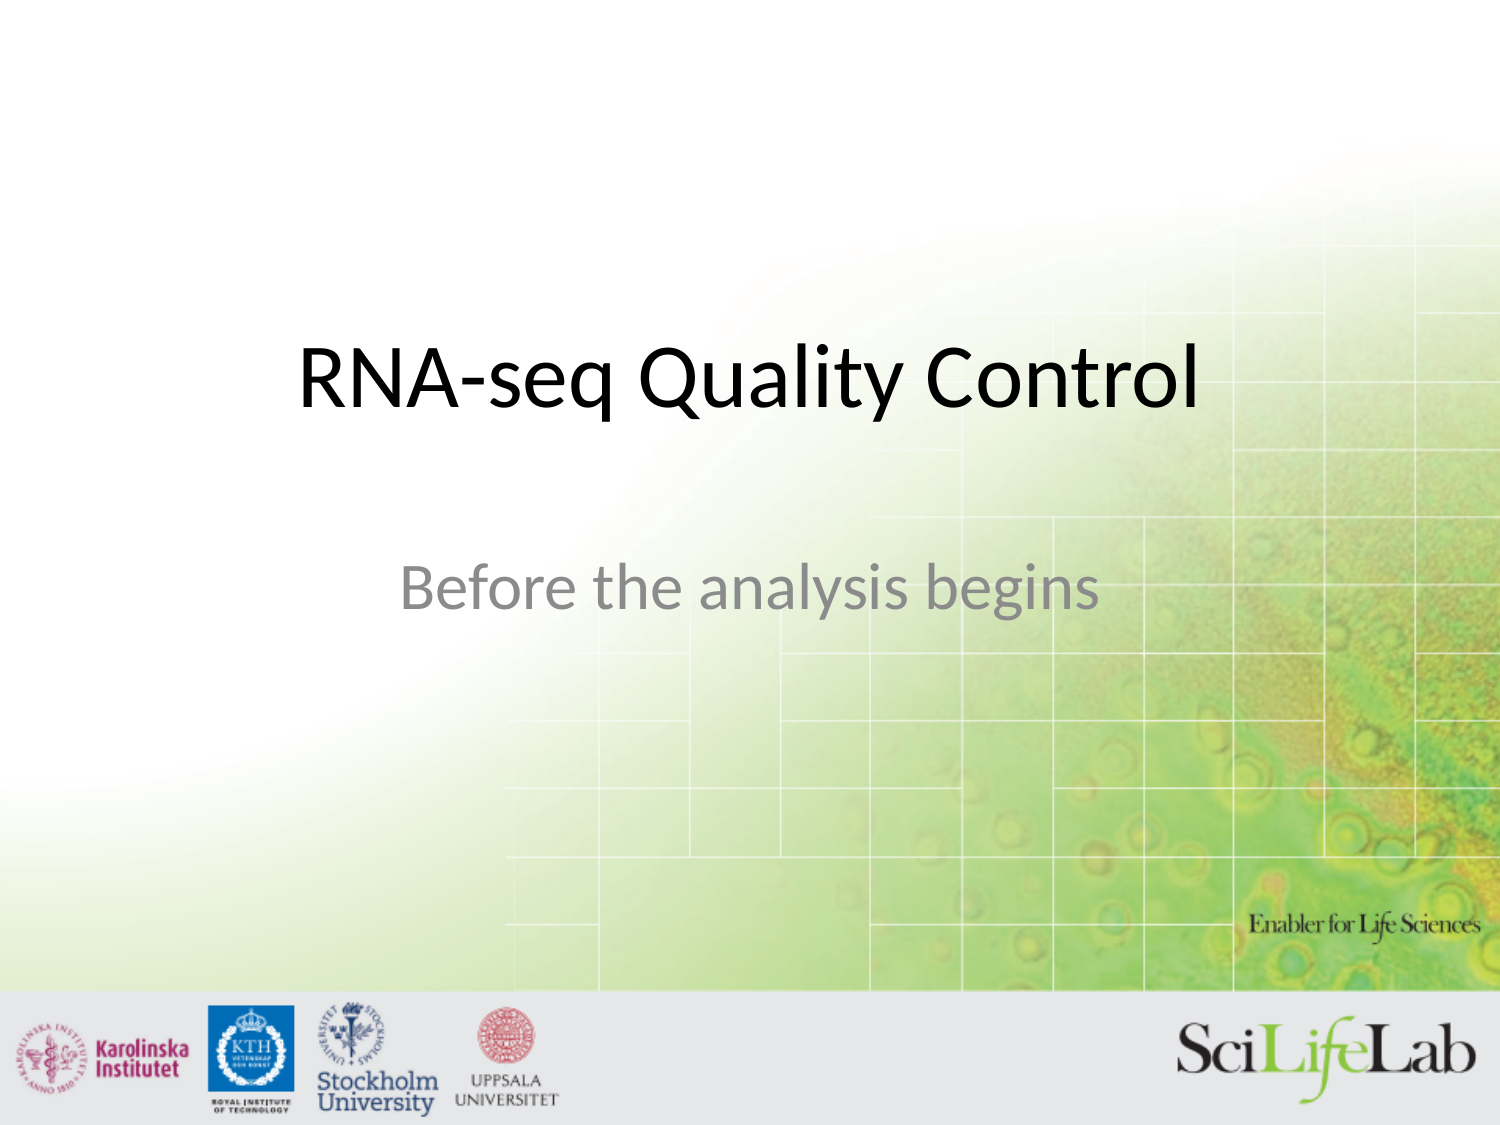

# RNA-seq Quality Control
Before the analysis begins